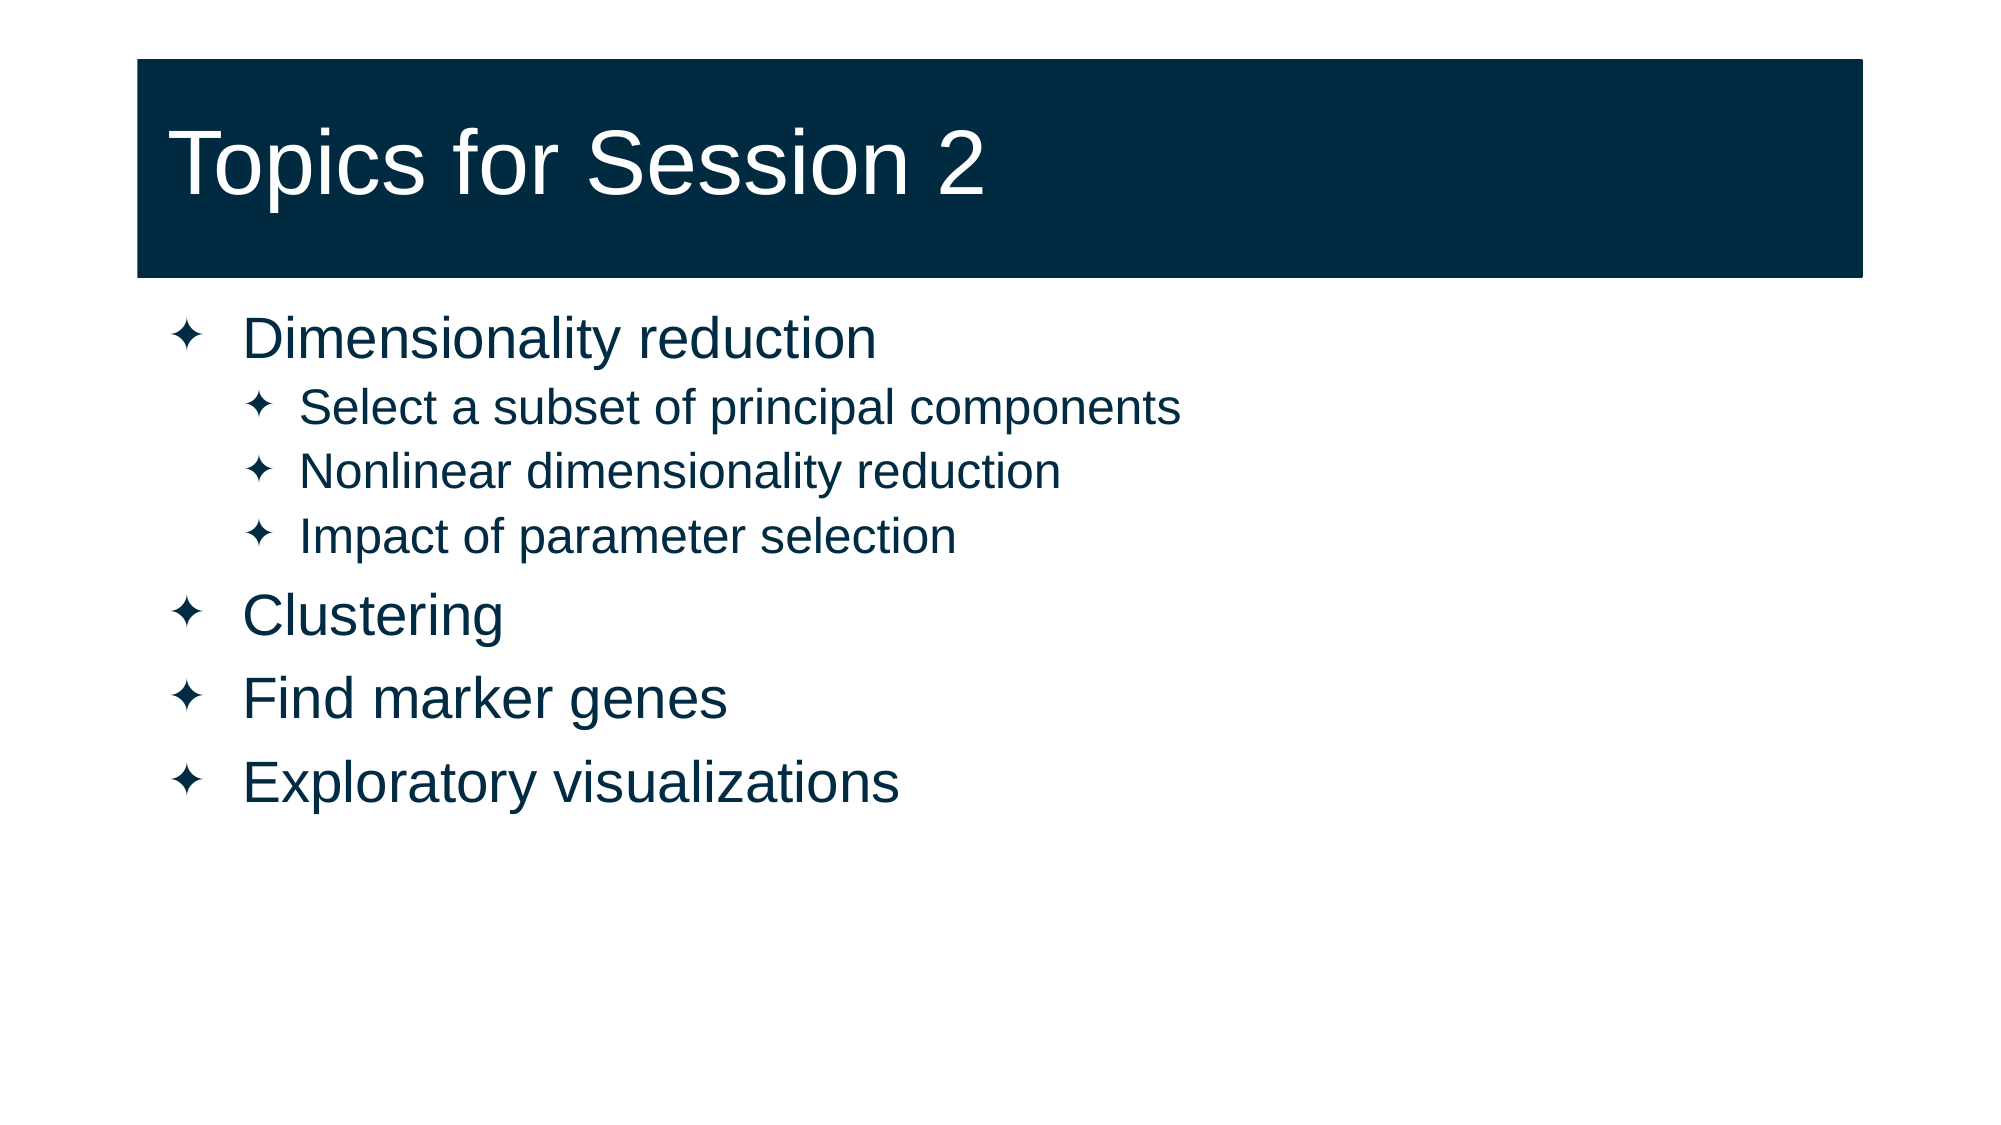

# Topics for Session 2
Dimensionality reduction
Select a subset of principal components
Nonlinear dimensionality reduction
Impact of parameter selection
Clustering
Find marker genes
Exploratory visualizations